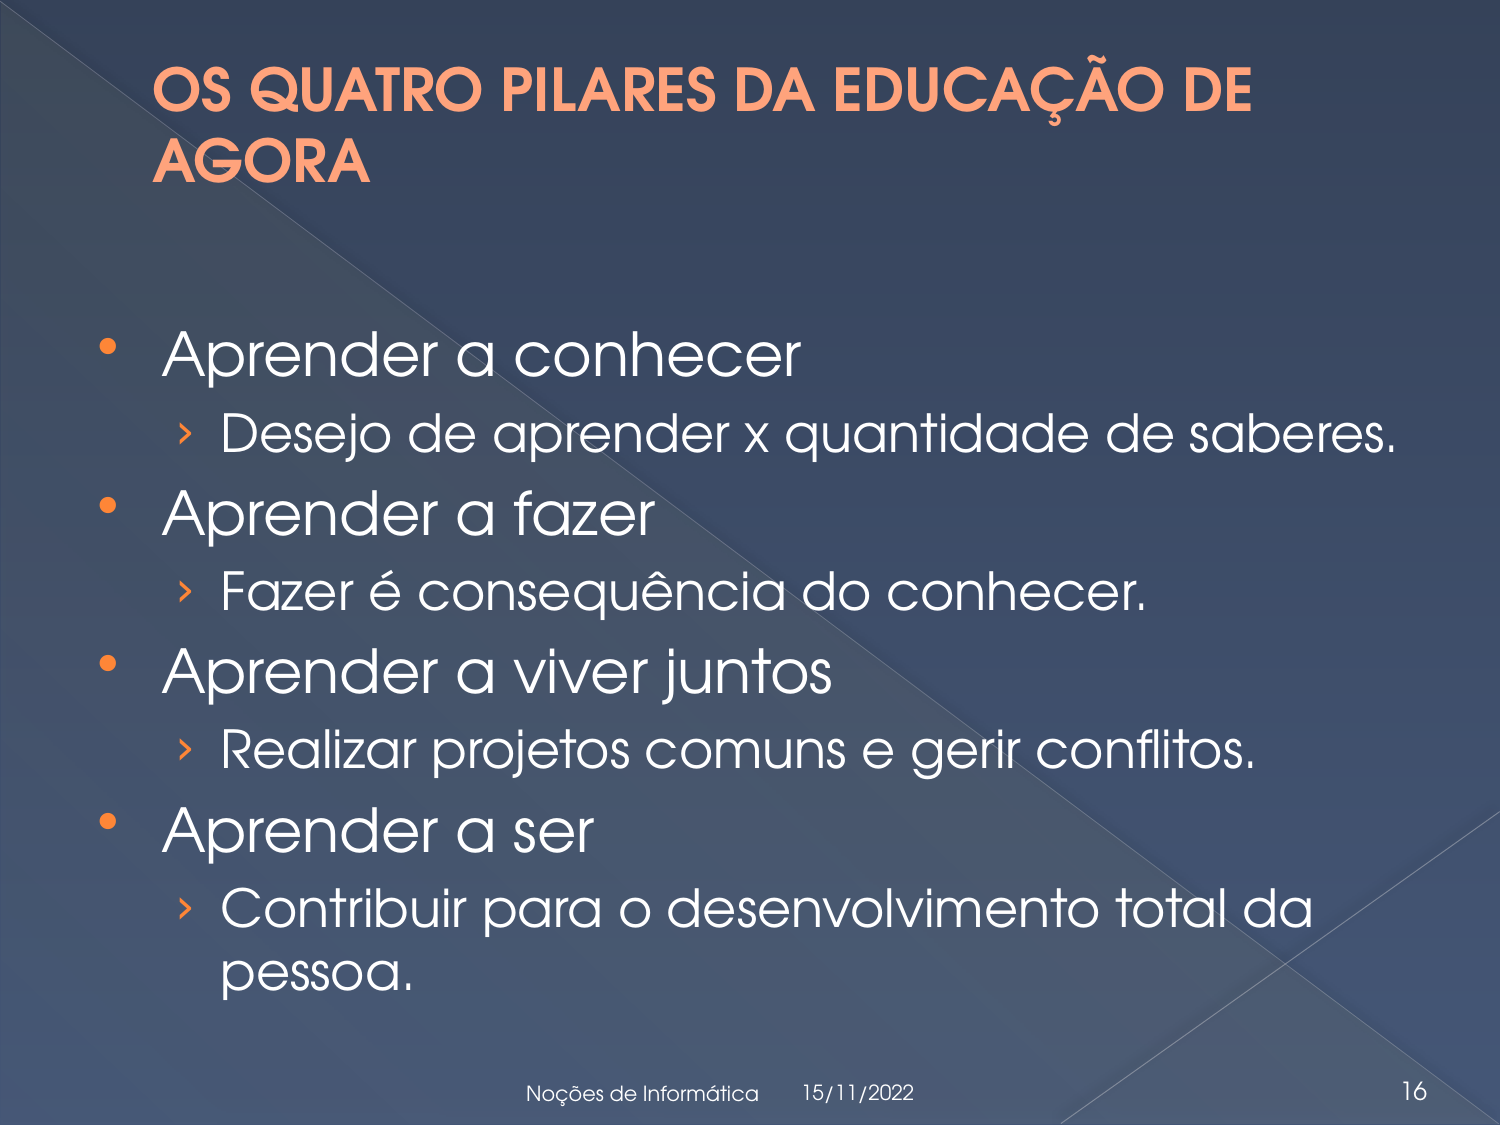

# Os quatro pilares da educação de agora
Aprender a conhecer
Desejo de aprender x quantidade de saberes.
Aprender a fazer
Fazer é consequência do conhecer.
Aprender a viver juntos
Realizar projetos comuns e gerir conflitos.
Aprender a ser
Contribuir para o desenvolvimento total da pessoa.

15/11/2022
Noções de Informática
16